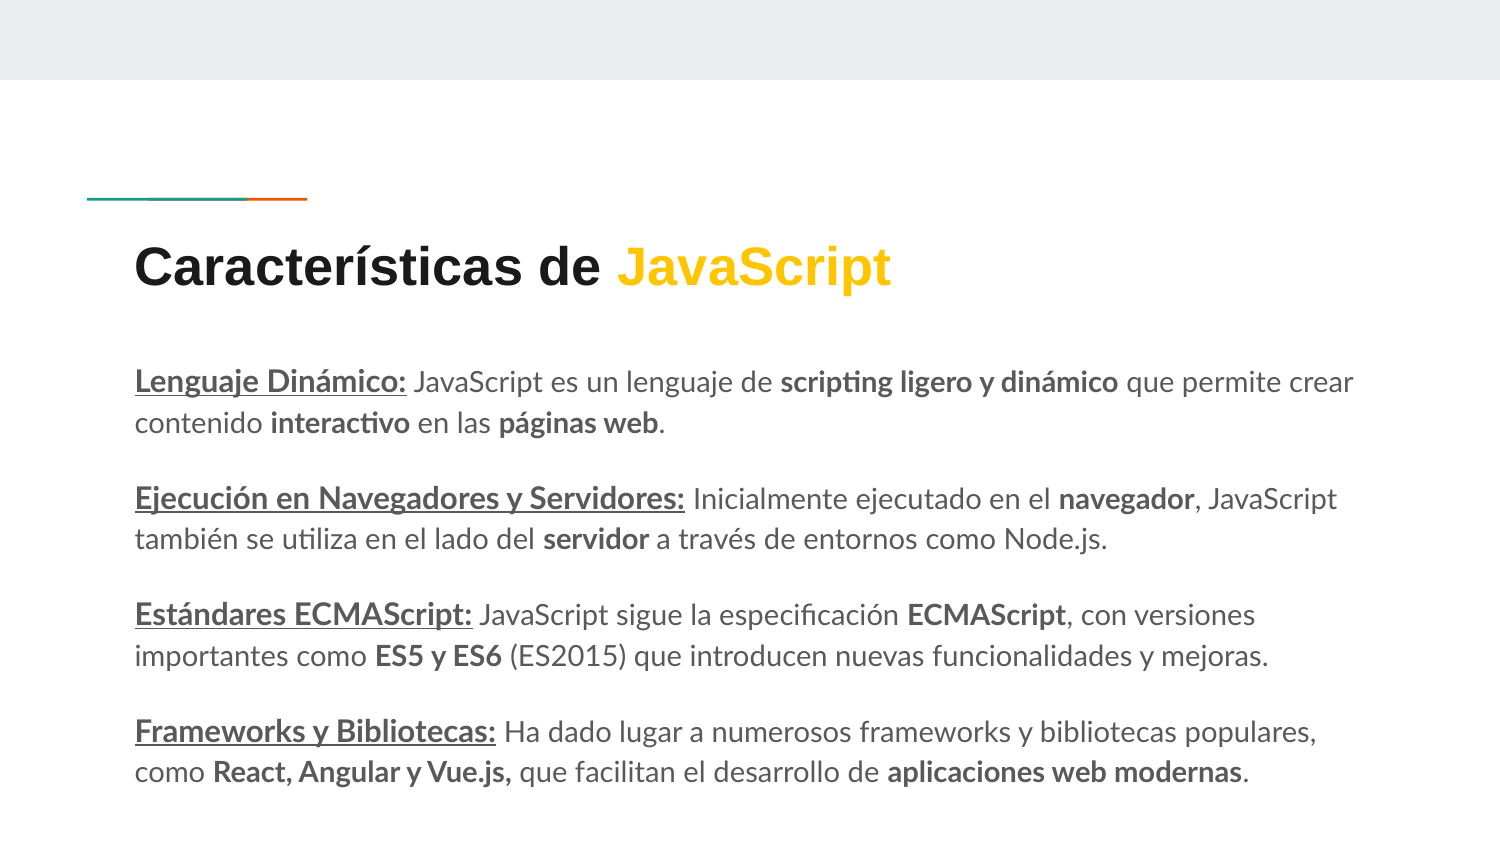

# Características de JavaScript
Lenguaje Dinámico: JavaScript es un lenguaje de scripting ligero y dinámico que permite crear contenido interactivo en las páginas web.
Ejecución en Navegadores y Servidores: Inicialmente ejecutado en el navegador, JavaScript también se utiliza en el lado del servidor a través de entornos como Node.js.
Estándares ECMAScript: JavaScript sigue la especificación ECMAScript, con versiones importantes como ES5 y ES6 (ES2015) que introducen nuevas funcionalidades y mejoras.
Frameworks y Bibliotecas: Ha dado lugar a numerosos frameworks y bibliotecas populares, como React, Angular y Vue.js, que facilitan el desarrollo de aplicaciones web modernas.